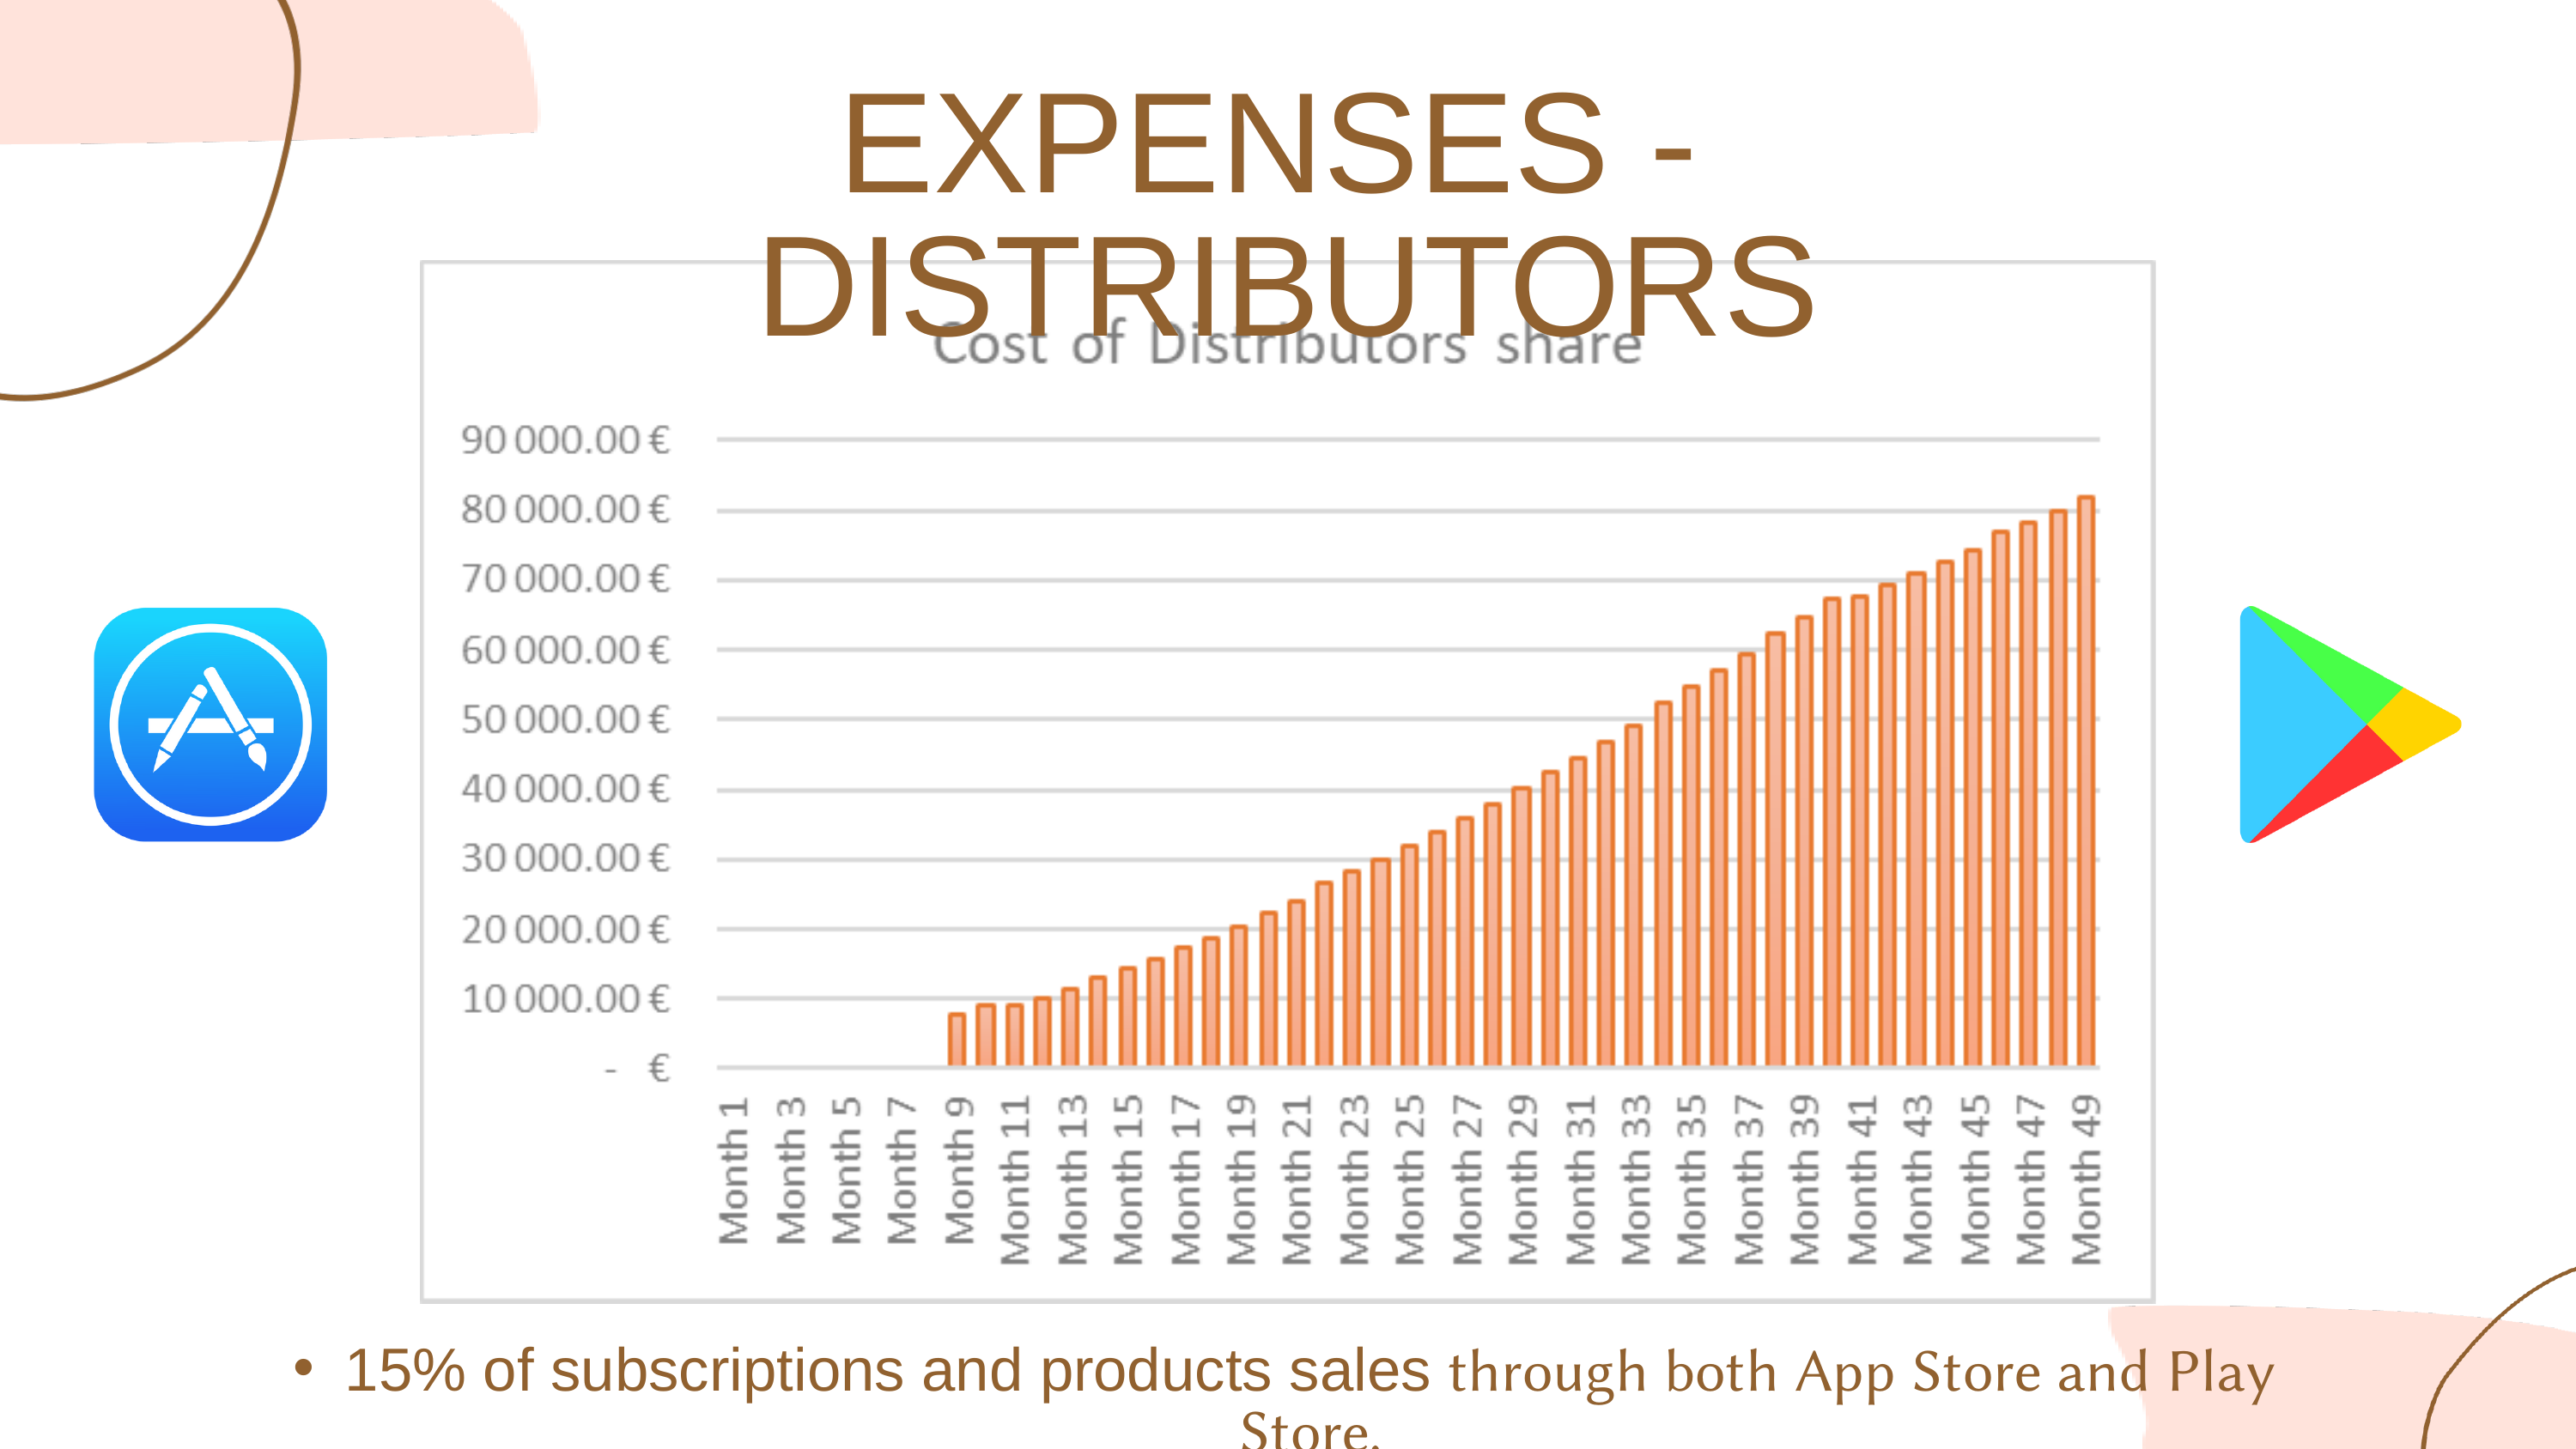

EXPENSES -  DISTRIBUTORS

15% of subscriptions and products sales through both App Store and Play Store.